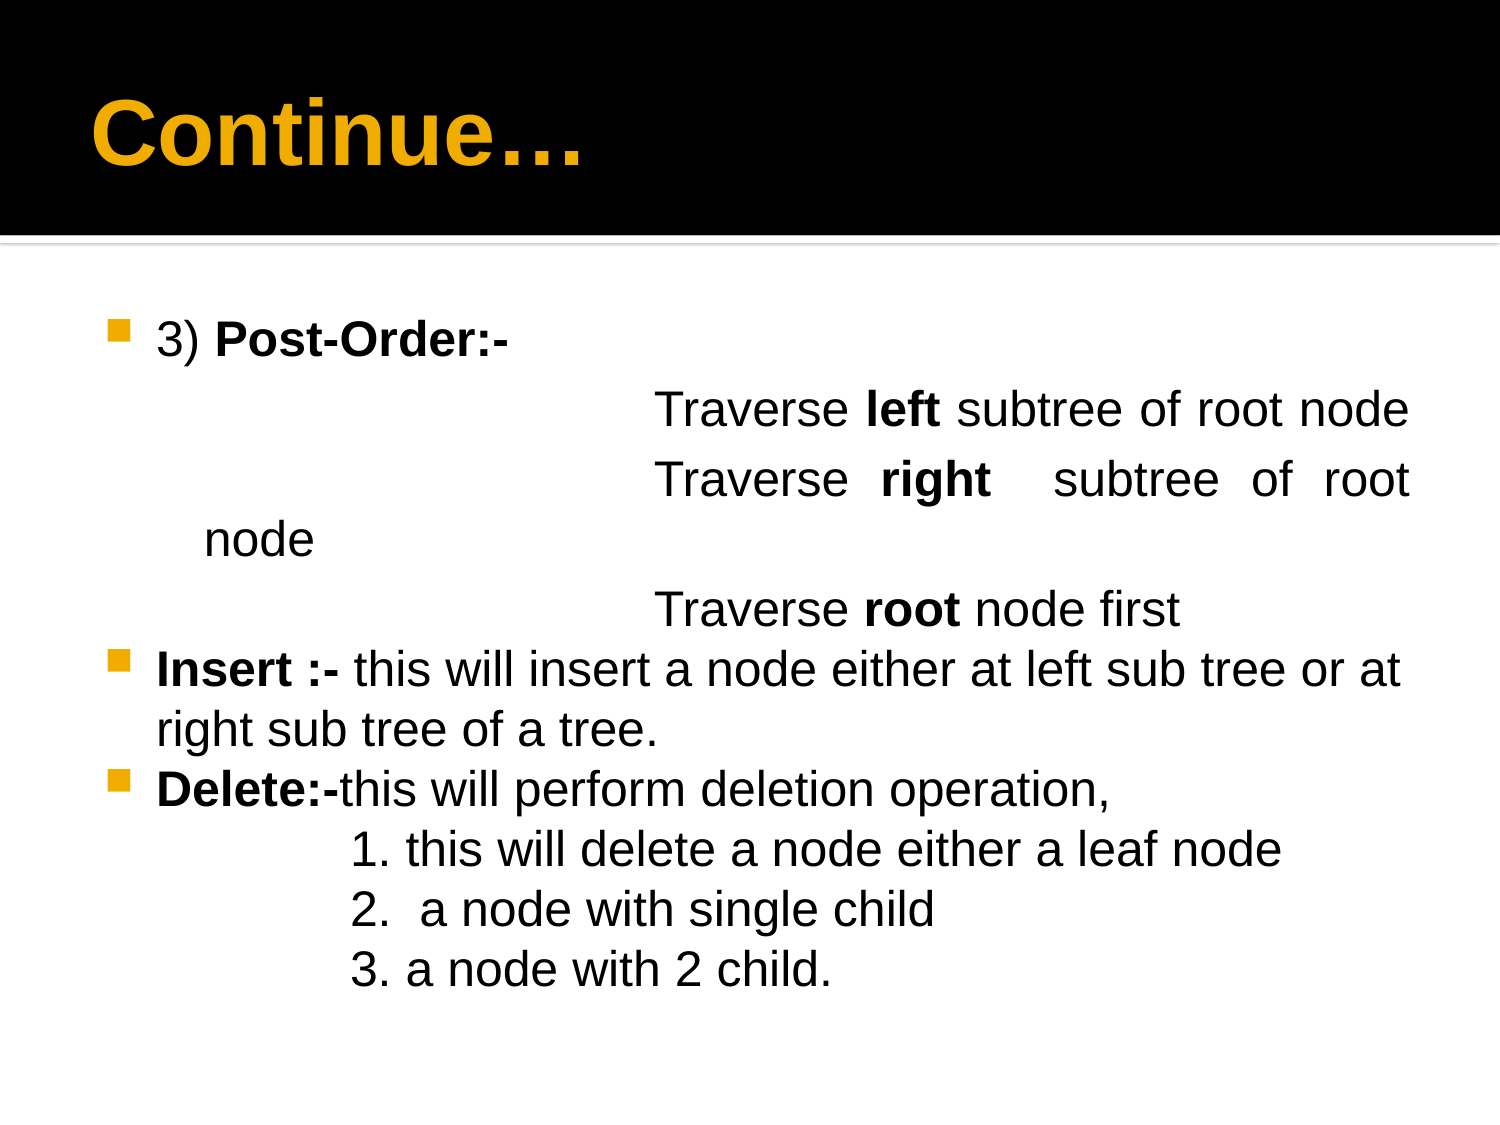

# Continue…
3) Post-Order:-
				Traverse left subtree of root node
				Traverse right  subtree of root node
				Traverse root node first
Insert :- this will insert a node either at left sub tree or at right sub tree of a tree.
Delete:-this will perform deletion operation,
                   1. this will delete a node either a leaf node
                   2.  a node with single child
                   3. a node with 2 child.